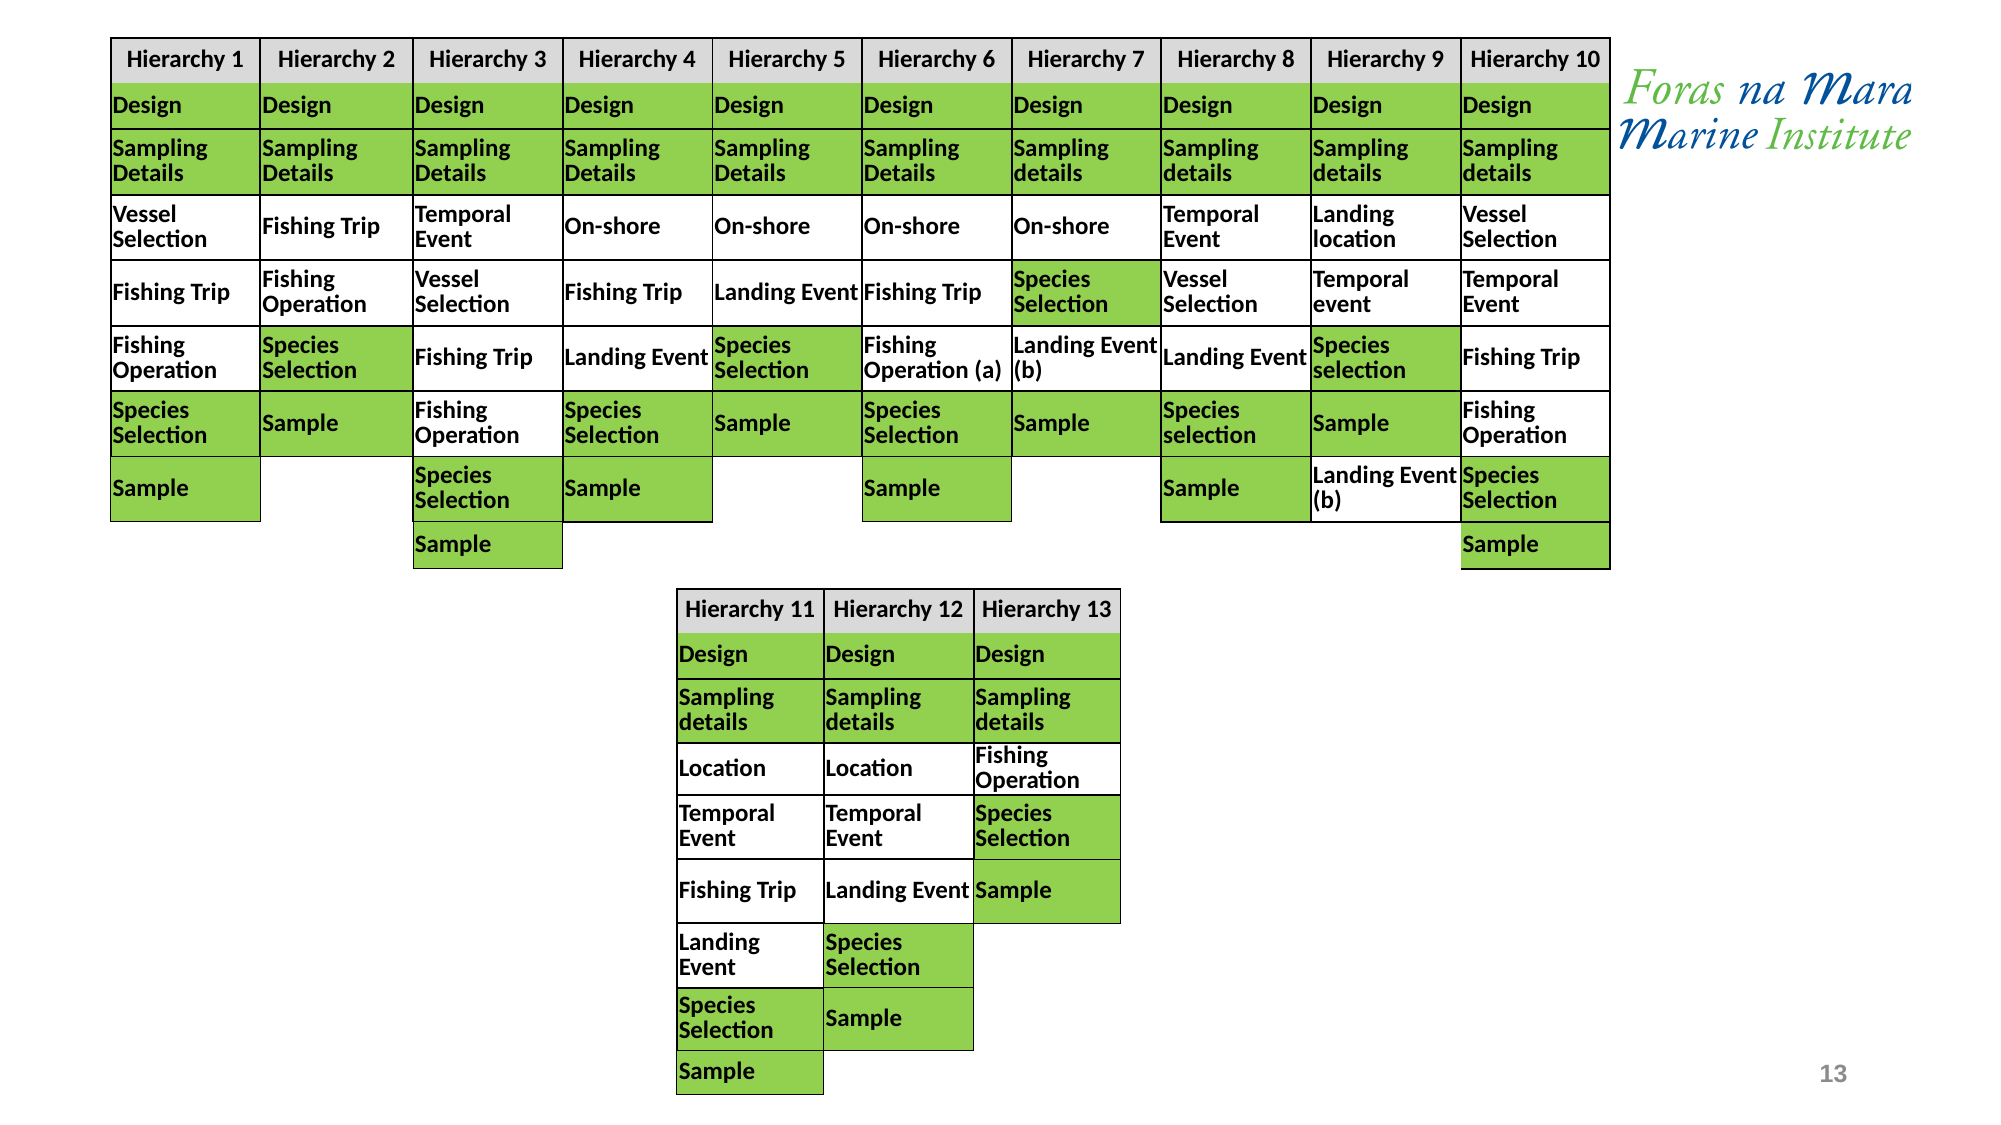

| Hierarchy 1 | Hierarchy 2 | Hierarchy 3 | Hierarchy 4 | Hierarchy 5 | Hierarchy 6 | Hierarchy 7 | Hierarchy 8 | Hierarchy 9 | Hierarchy 10 |
| --- | --- | --- | --- | --- | --- | --- | --- | --- | --- |
| Design | Design | Design | Design | Design | Design | Design | Design | Design | Design |
| Sampling Details | Sampling Details | Sampling Details | Sampling Details | Sampling Details | Sampling Details | Sampling details | Sampling details | Sampling details | Sampling details |
| Vessel Selection | Fishing Trip | Temporal Event | On-shore | On-shore | On-shore | On-shore | Temporal Event | Landing location | Vessel Selection |
| Fishing Trip | Fishing Operation | Vessel Selection | Fishing Trip | Landing Event | Fishing Trip | Species Selection | Vessel Selection | Temporal event | Temporal Event |
| Fishing Operation | Species Selection | Fishing Trip | Landing Event | Species Selection | Fishing Operation (a) | Landing Event (b) | Landing Event | Species selection | Fishing Trip |
| Species Selection | Sample | Fishing Operation | Species Selection | Sample | Species Selection | Sample | Species selection | Sample | Fishing Operation |
| Sample |  | Species Selection | Sample |  | Sample |  | Sample | Landing Event (b) | Species Selection |
|  |  | Sample |  |  |  |  |  |  | Sample |
| Hierarchy 11 | Hierarchy 12 | Hierarchy 13 |
| --- | --- | --- |
| Design | Design | Design |
| Sampling details | Sampling details | Sampling details |
| Location | Location | Fishing Operation |
| Temporal Event | Temporal Event | Species Selection |
| Fishing Trip | Landing Event | Sample |
| Landing Event | Species Selection |  |
| Species Selection | Sample |  |
| Sample |  |  |
13